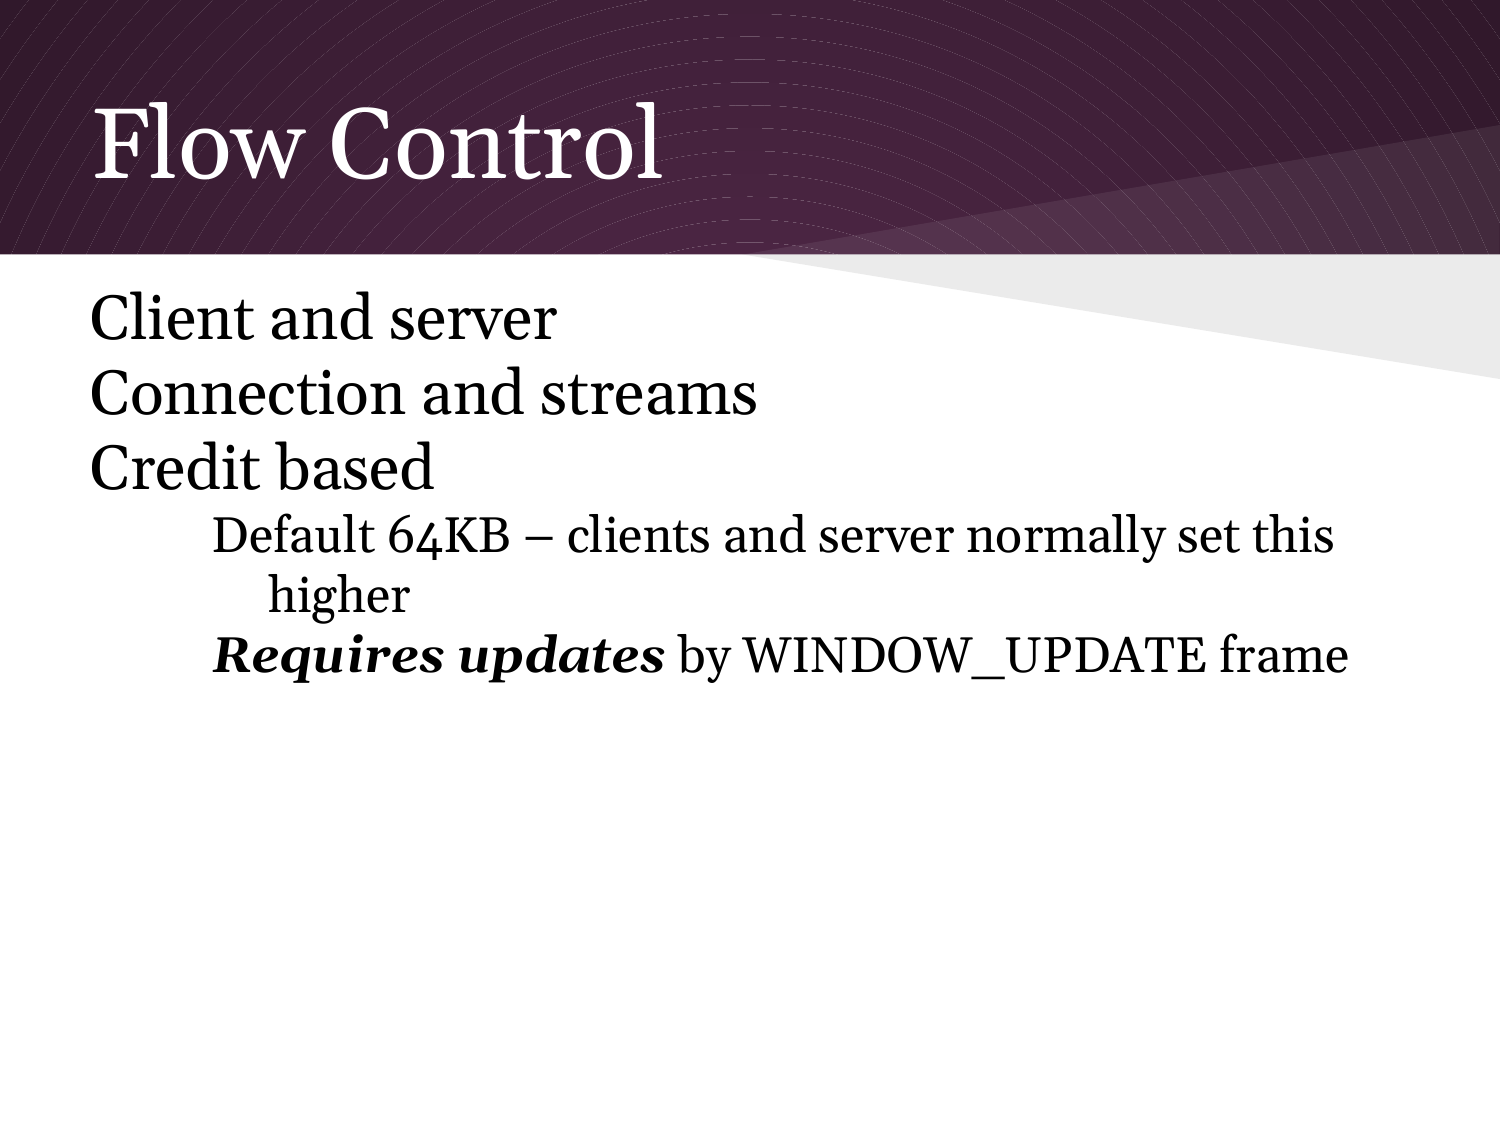

# Flow Control
Client and server
Connection and streams
Credit based
Default 64KB – clients and server normally set this higher
Requires updates by WINDOW_UPDATE frame